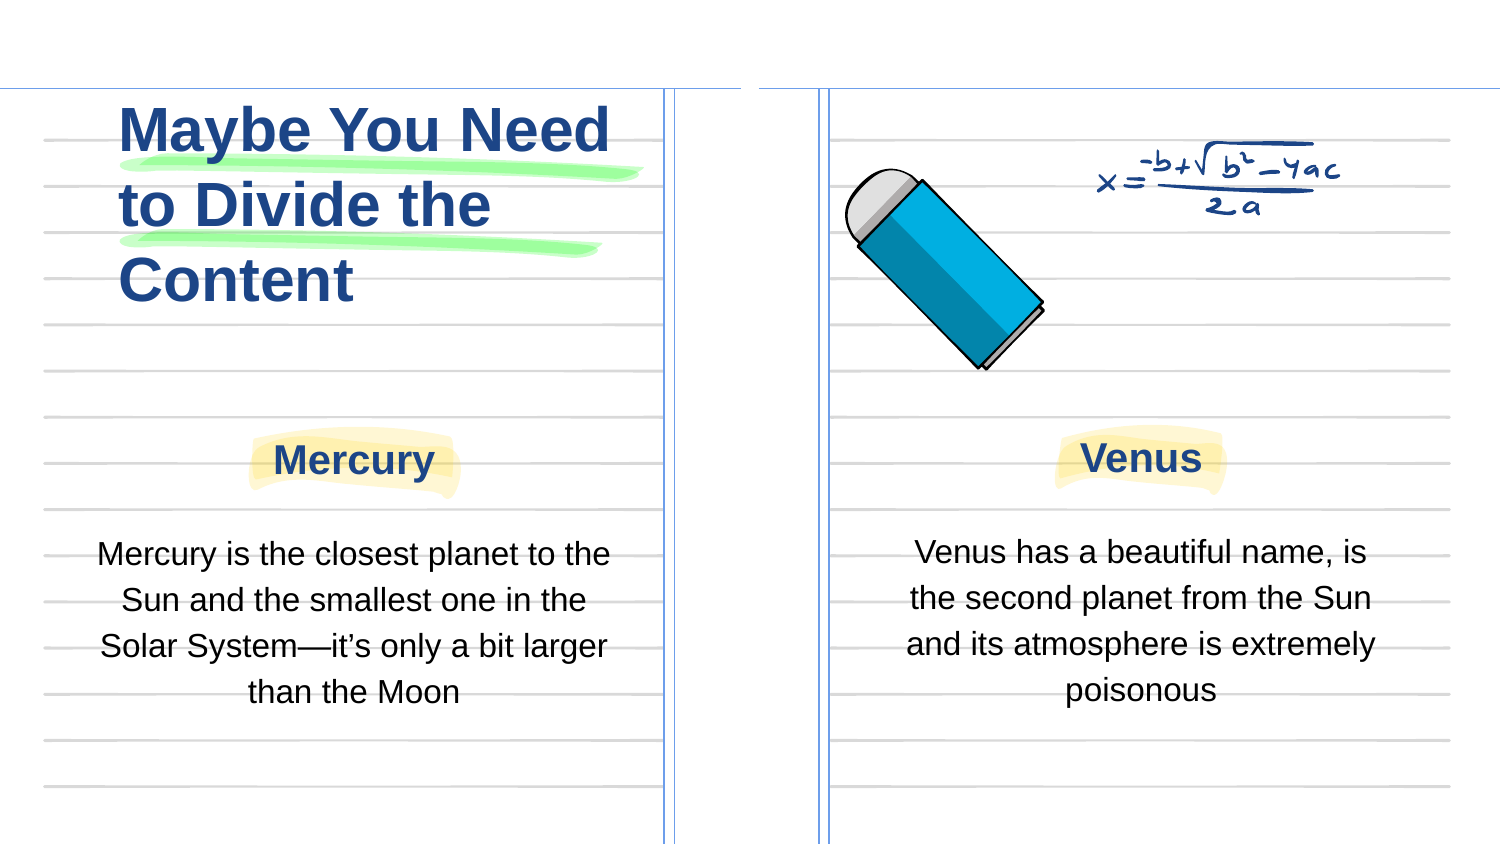

# Maybe You Need to Divide the Content

Venus
Mercury
Venus has a beautiful name, is the second planet from the Sun and its atmosphere is extremely poisonous
Mercury is the closest planet to the Sun and the smallest one in the Solar System—it’s only a bit larger than the Moon